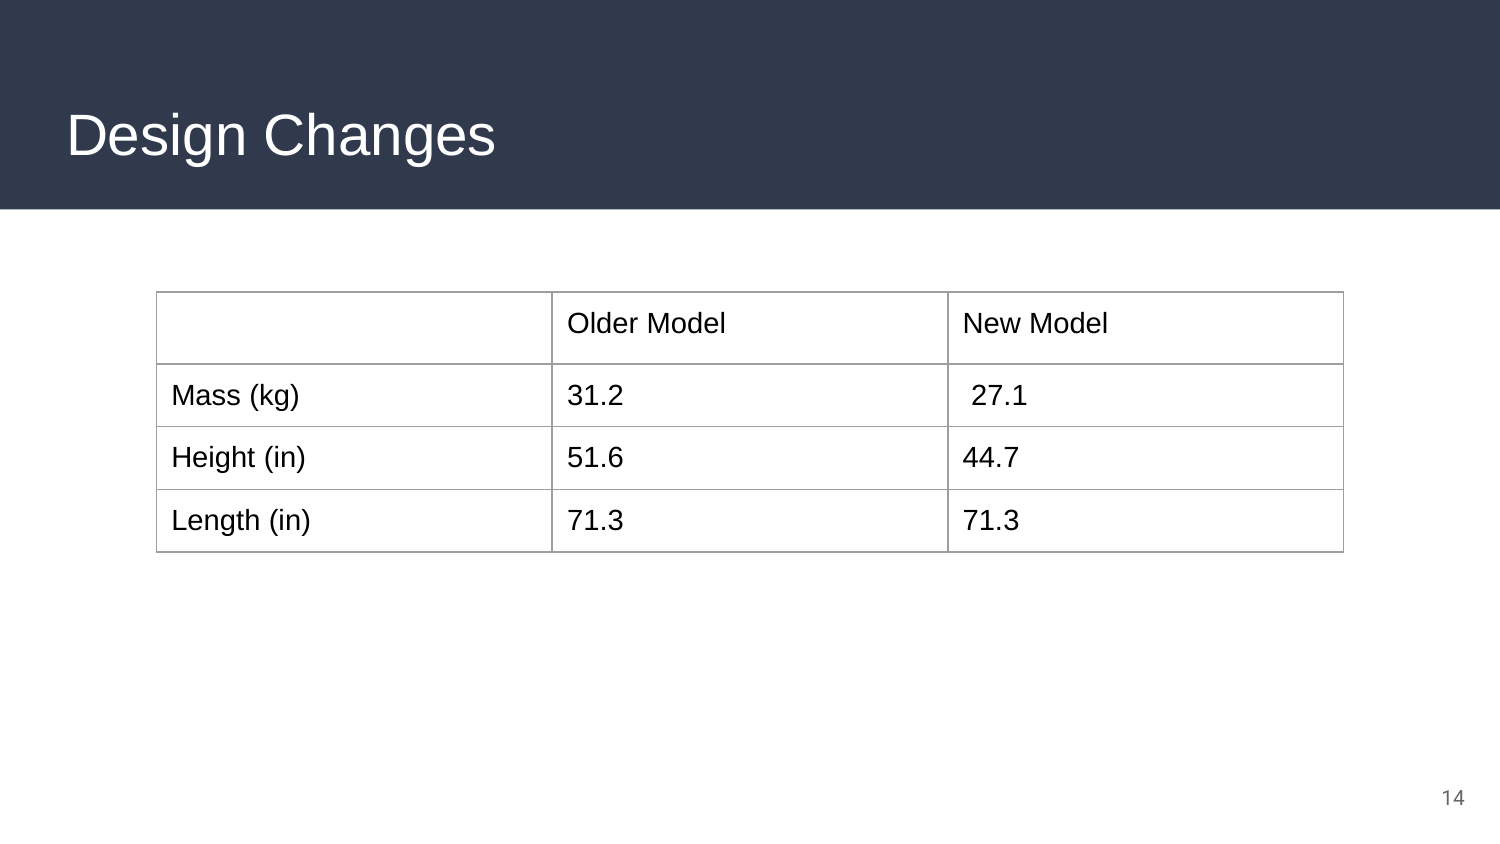

# Design Changes
|  | Older Model | New Model |
| --- | --- | --- |
| Mass (kg) | 31.2 | 27.1 |
| Height (in) | 51.6 | 44.7 |
| Length (in) | 71.3 | 71.3 |
14